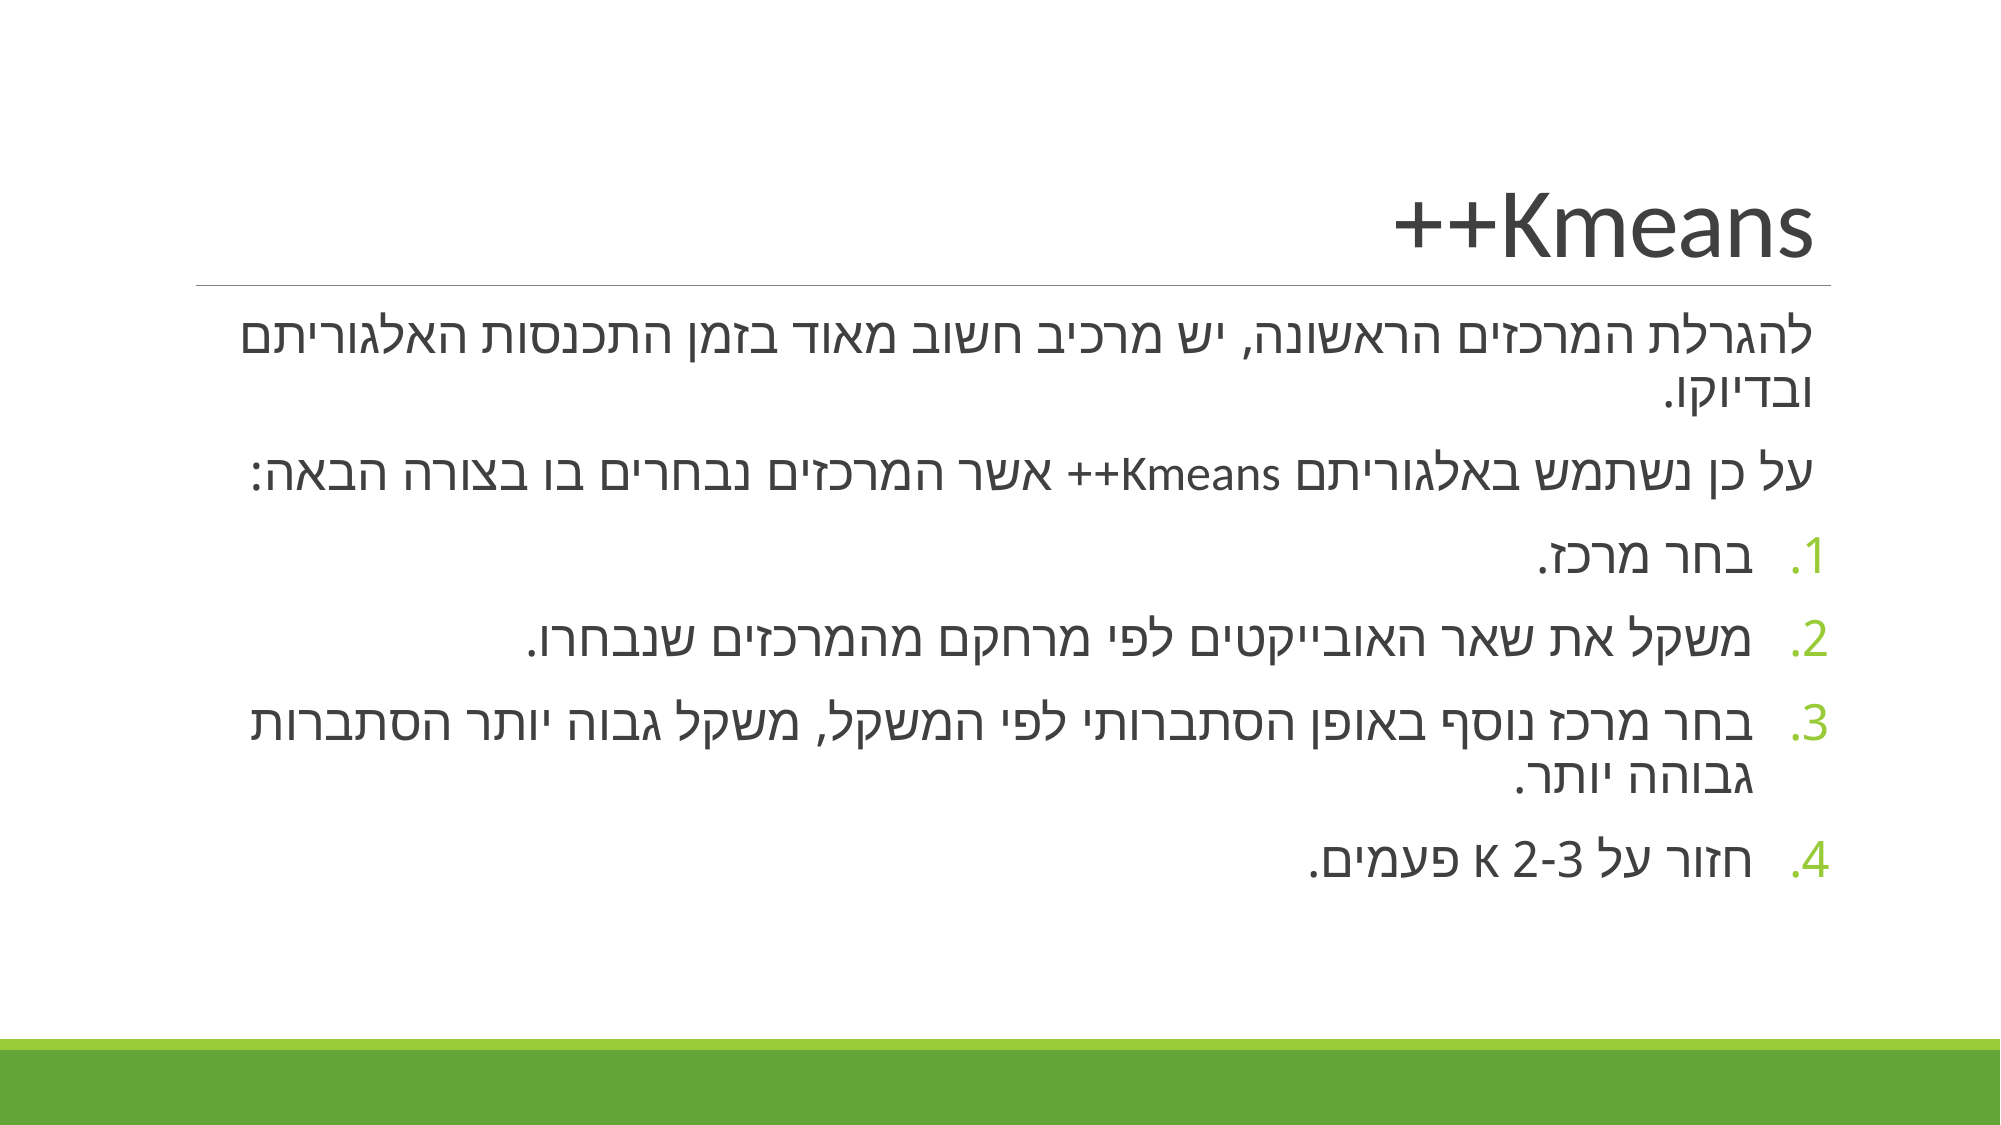

# Kmeans++
להגרלת המרכזים הראשונה, יש מרכיב חשוב מאוד בזמן התכנסות האלגוריתם ובדיוקו.
על כן נשתמש באלגוריתם Kmeans++ אשר המרכזים נבחרים בו בצורה הבאה:
בחר מרכז.
משקל את שאר האובייקטים לפי מרחקם מהמרכזים שנבחרו.
בחר מרכז נוסף באופן הסתברותי לפי המשקל, משקל גבוה יותר הסתברות גבוהה יותר.
חזור על 2-3 K פעמים.